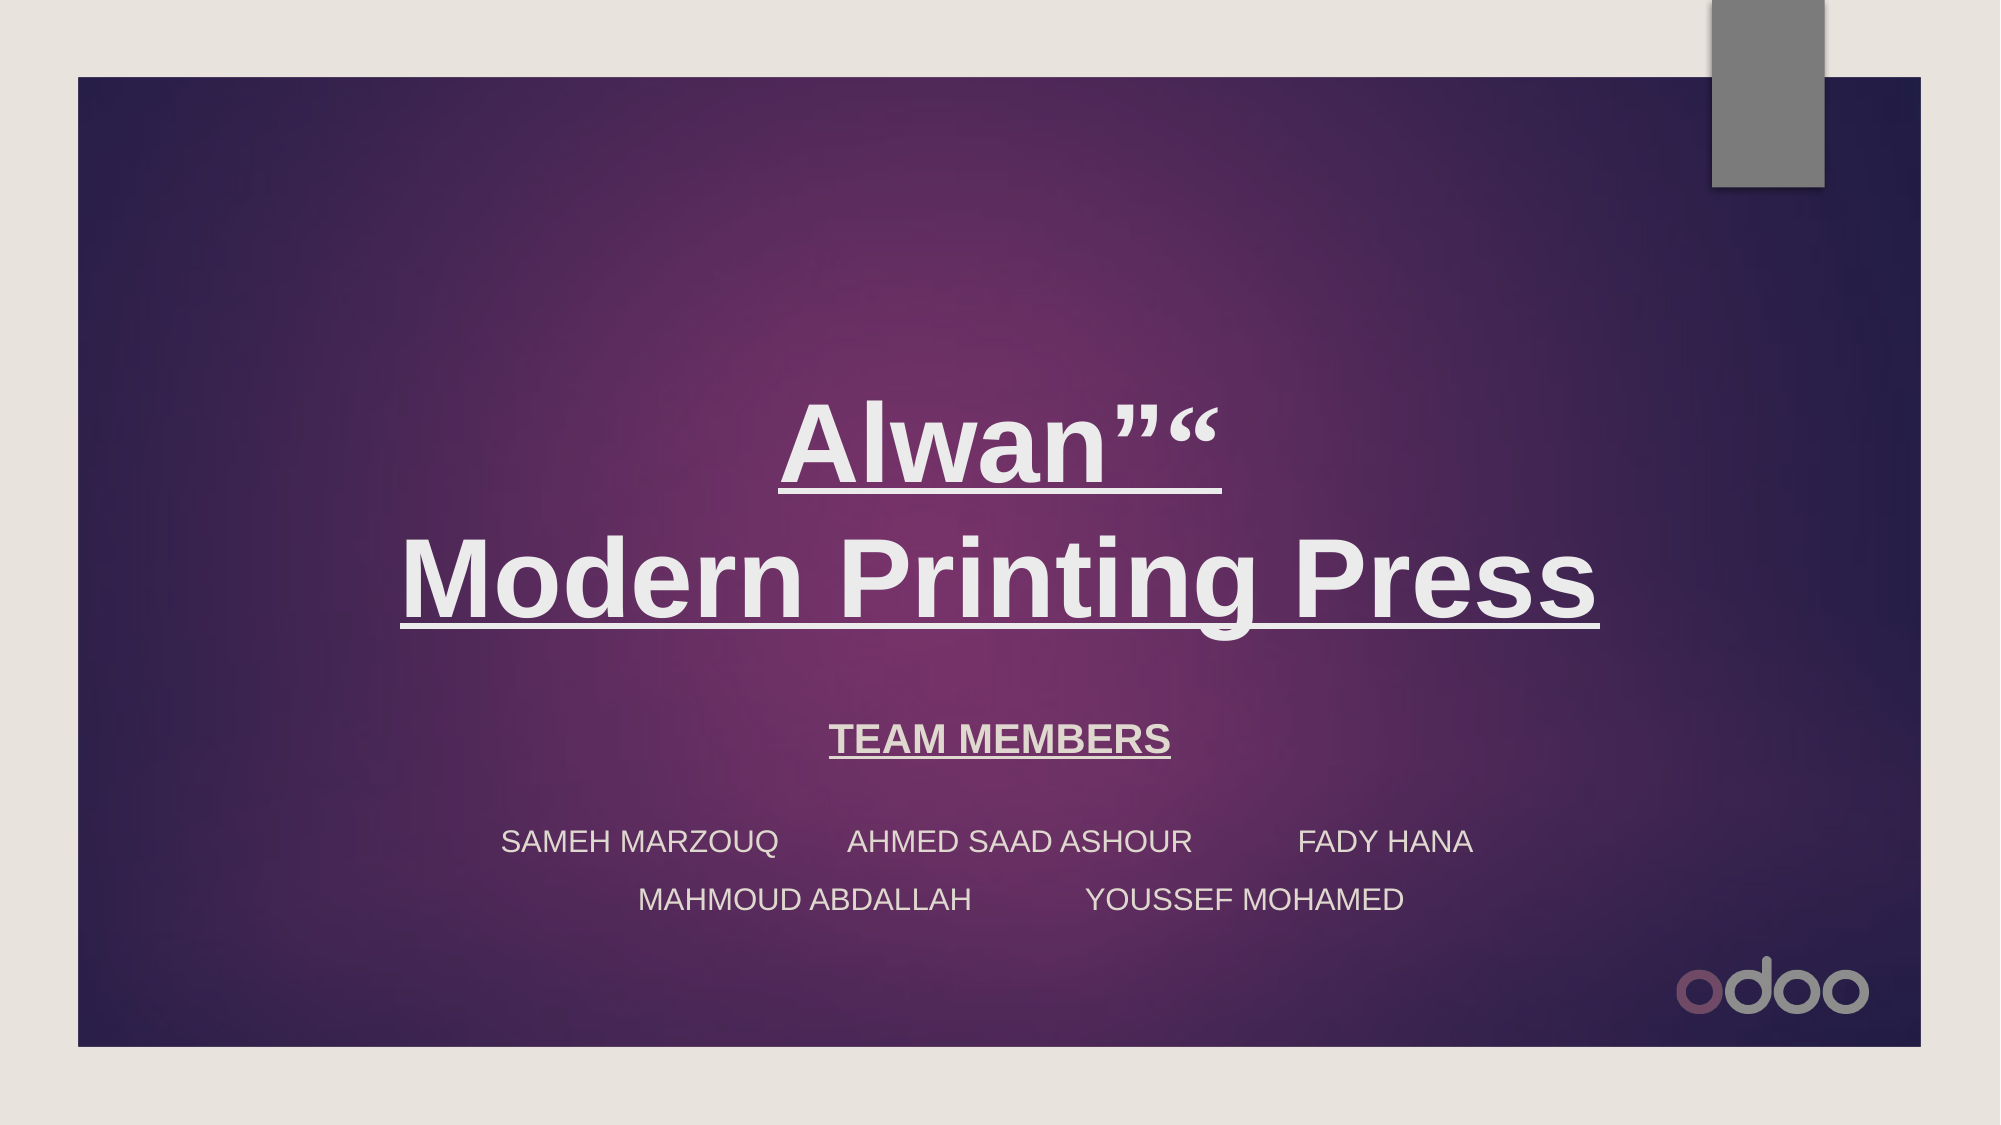

# “Alwan” Modern Printing Press
Team members

Sameh marzouq        Ahmed Saad ashour            Fady Hana
     Mahmoud abdallah             Youssef Mohamed